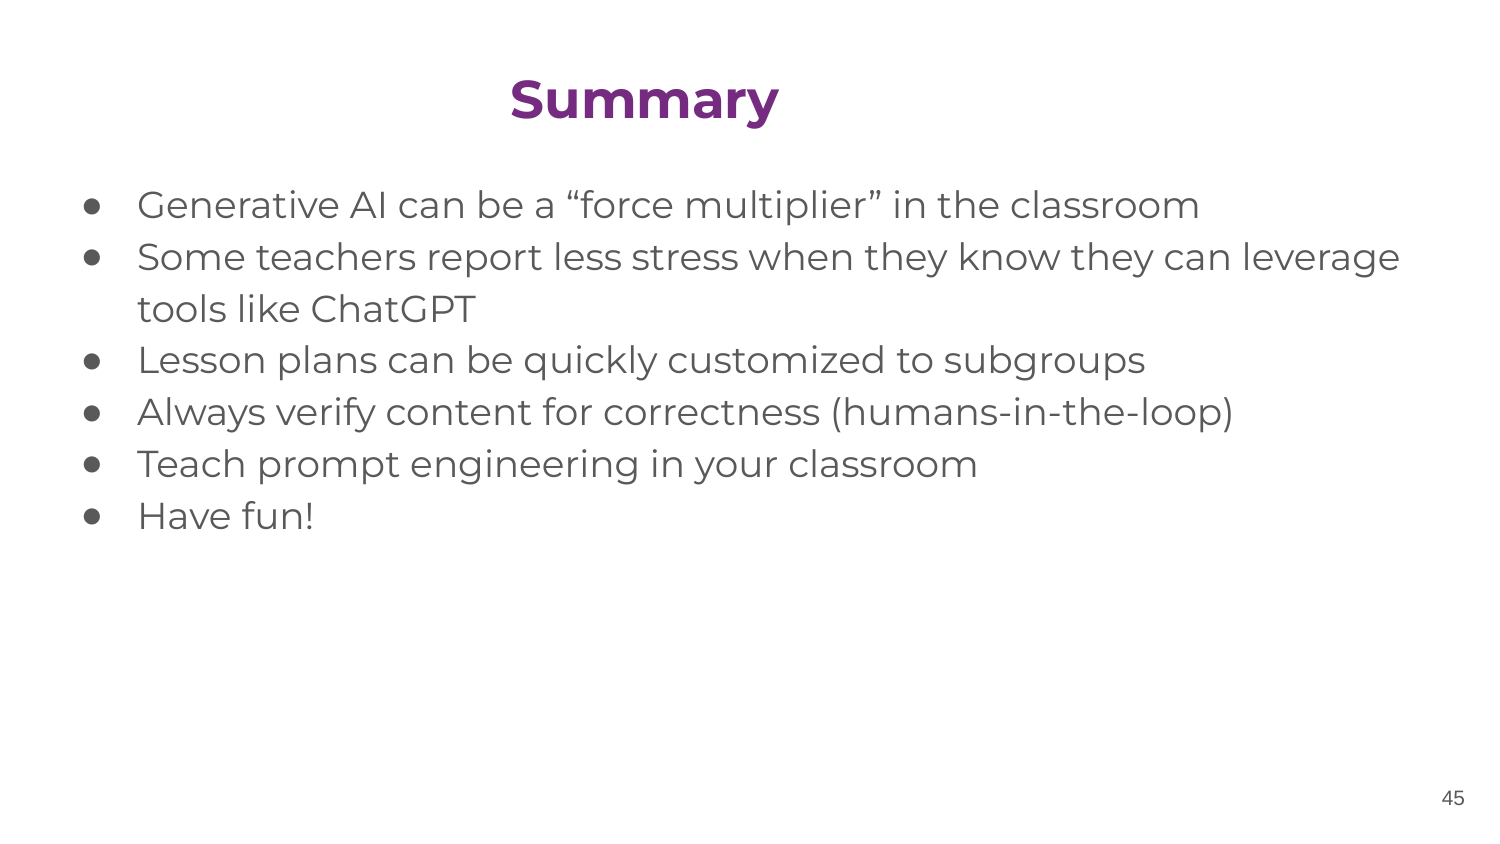

# Summary
Generative AI can be a “force multiplier” in the classroom
Some teachers report less stress when they know they can leverage tools like ChatGPT
Lesson plans can be quickly customized to subgroups
Always verify content for correctness (humans-in-the-loop)
Teach prompt engineering in your classroom
Have fun!
45